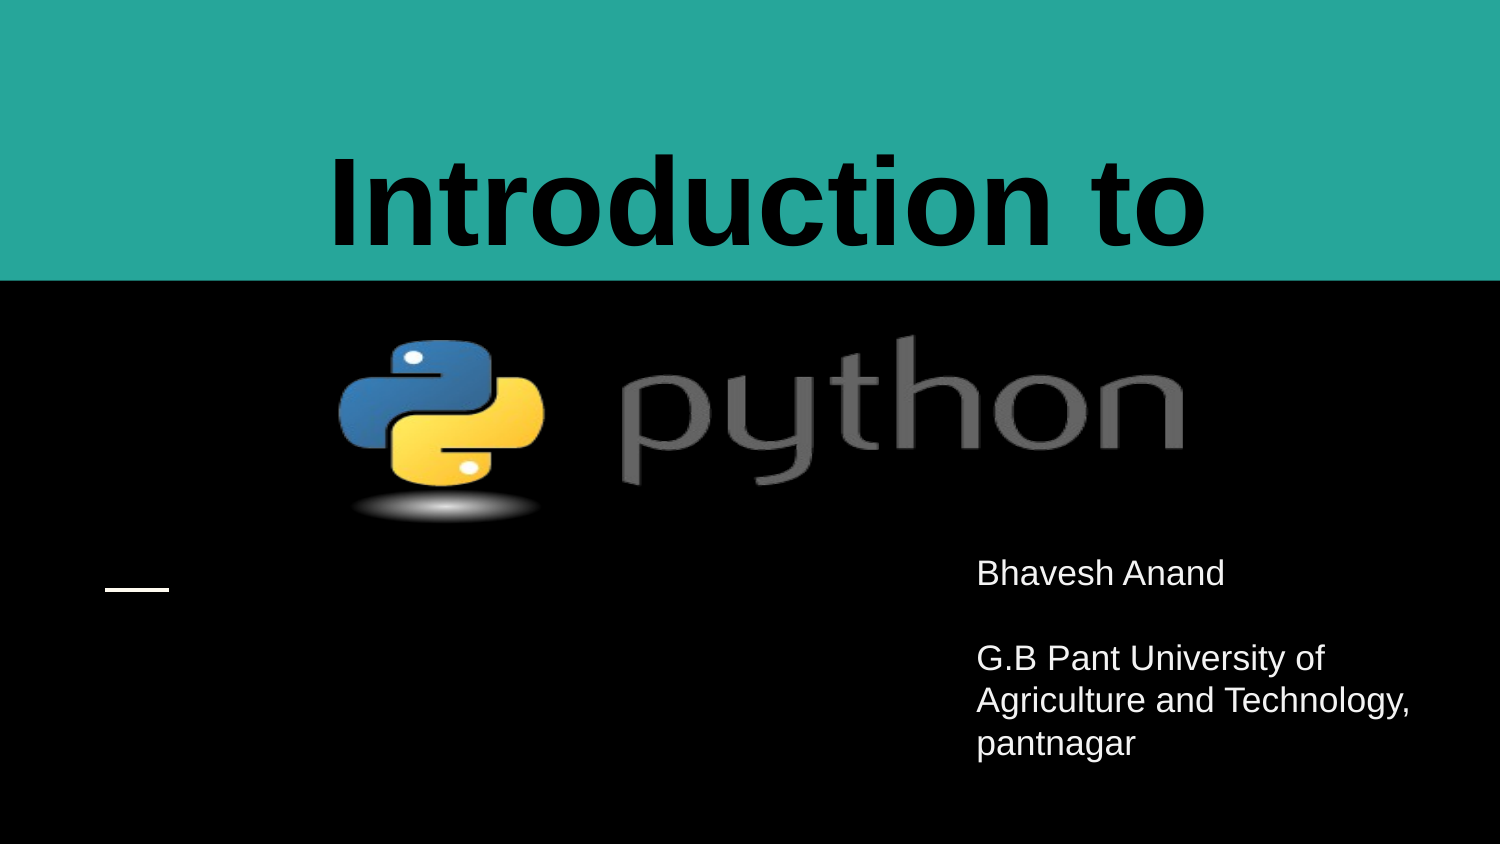

# Introduction to

Bhavesh Anand

G.B Pant University of Agriculture and Technology, pantnagar